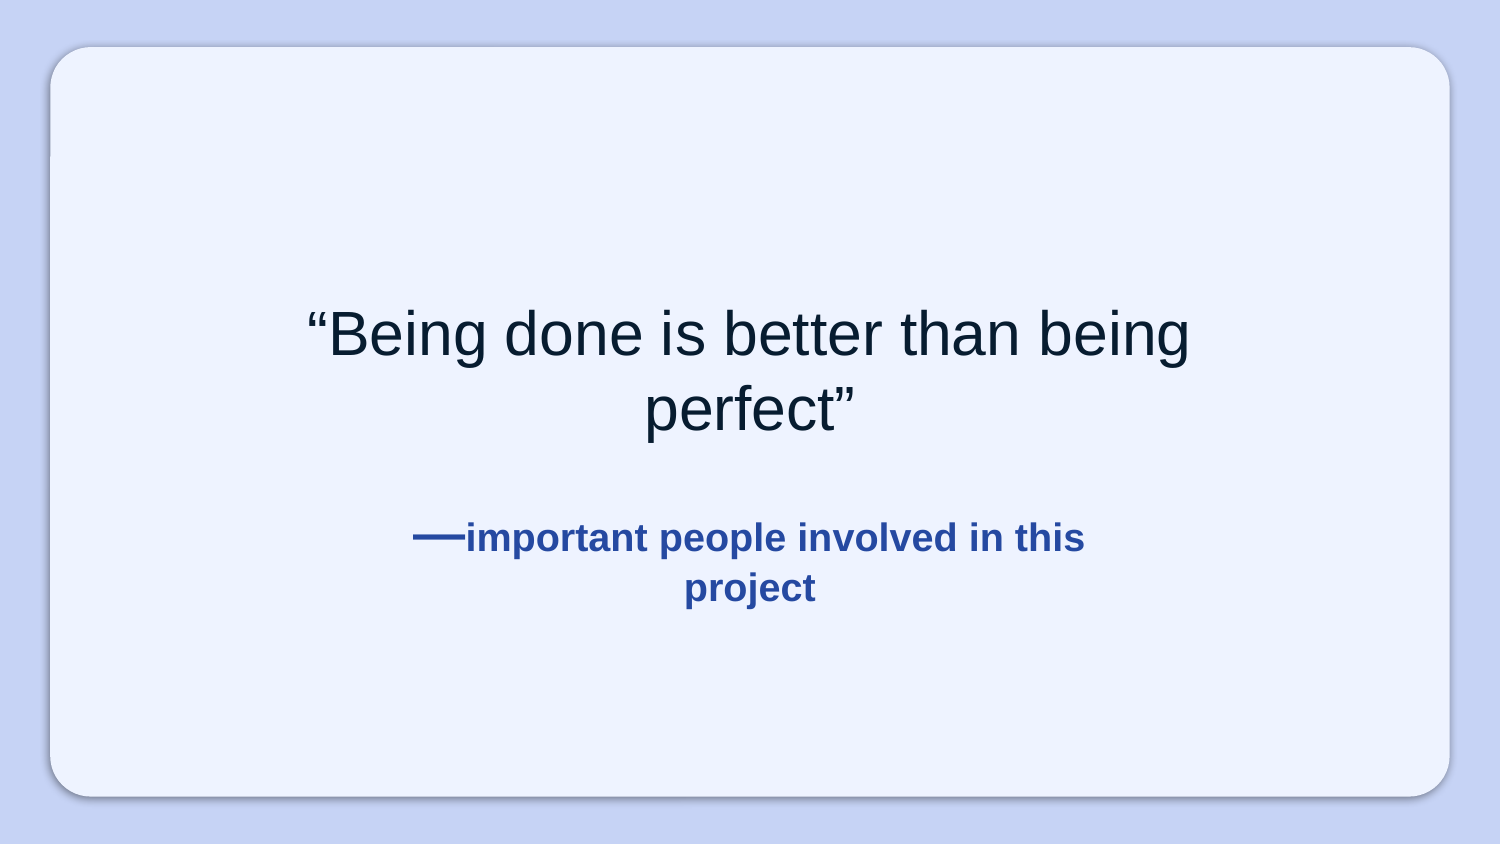

“Being done is better than being perfect”
# —important people involved in this project